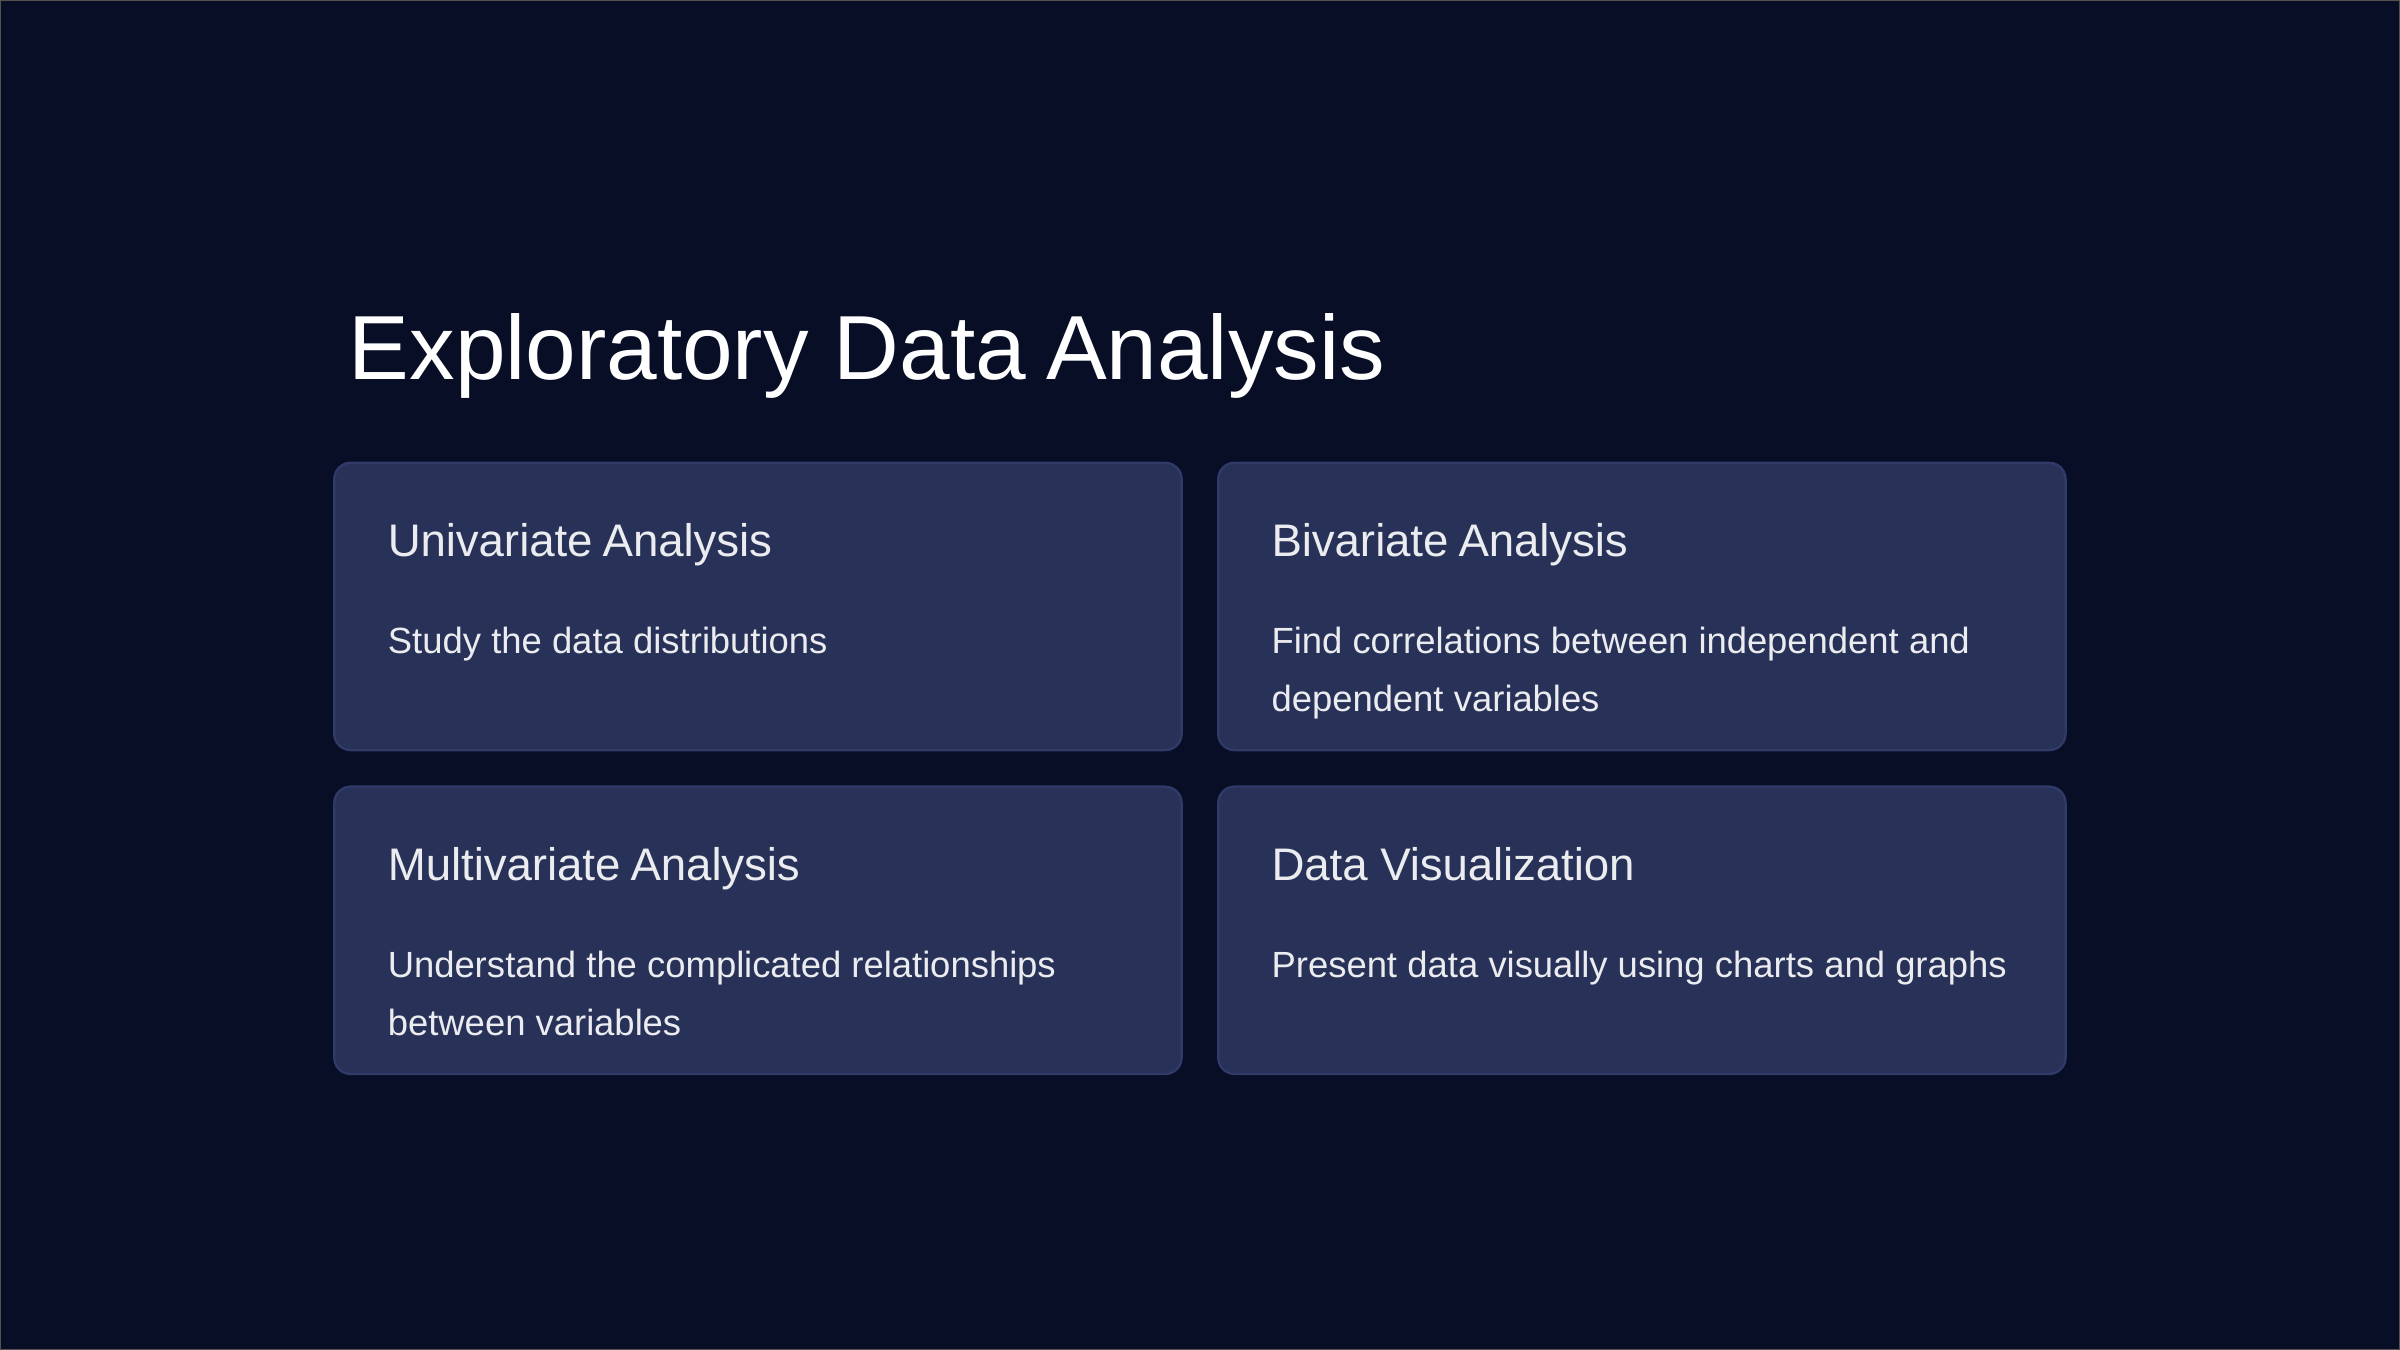

Exploratory Data Analysis

Univariate Analysis
Bivariate Analysis
Study the data distributions
Find correlations between independent and dependent variables

Multivariate Analysis
Data Visualization
Understand the complicated relationships between variables
Present data visually using charts and graphs